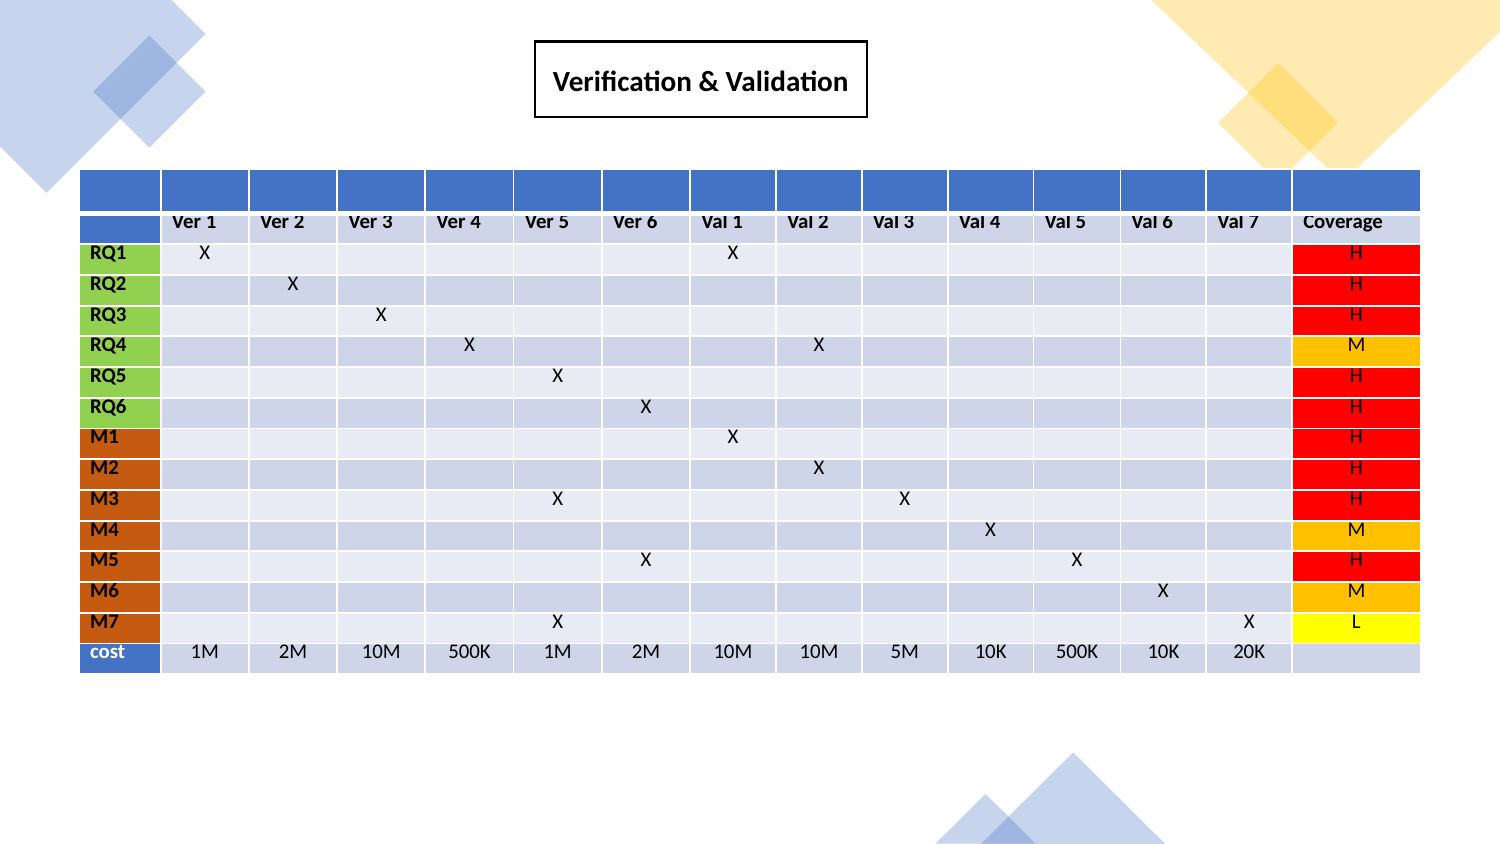

Verification & Validation

|  |  |  |  |  |  |  |  |  |  |  |  |  |  |  |
| --- | --- | --- | --- | --- | --- | --- | --- | --- | --- | --- | --- | --- | --- | --- |
|  | Ver 1 | Ver 2 | Ver 3 | Ver 4 | Ver 5 | Ver 6 | Val 1 | Val 2 | Val 3 | Val 4 | Val 5 | Val 6 | Val 7 | Coverage |
| RQ1 | X |  |  |  |  |  | X |  |  |  |  |  |  | H |
| RQ2 |  | X |  |  |  |  |  |  |  |  |  |  |  | H |
| RQ3 |  |  | X |  |  |  |  |  |  |  |  |  |  | H |
| RQ4 |  |  |  | X |  |  |  | X |  |  |  |  |  | M |
| RQ5 |  |  |  |  | X |  |  |  |  |  |  |  |  | H |
| RQ6 |  |  |  |  |  | X |  |  |  |  |  |  |  | H |
| M1 |  |  |  |  |  |  | X |  |  |  |  |  |  | H |
| M2 |  |  |  |  |  |  |  | X |  |  |  |  |  | H |
| M3 |  |  |  |  | X |  |  |  | X |  |  |  |  | H |
| M4 |  |  |  |  |  |  |  |  |  | X |  |  |  | M |
| M5 |  |  |  |  |  | X |  |  |  |  | X |  |  | H |
| M6 |  |  |  |  |  |  |  |  |  |  |  | X |  | M |
| M7 |  |  |  |  | X |  |  |  |  |  |  |  | X | L |
| cost | 1M | 2M | 10M | 500K | 1M | 2M | 10M | 10M | 5M | 10K | 500K | 10K | 20K |  |